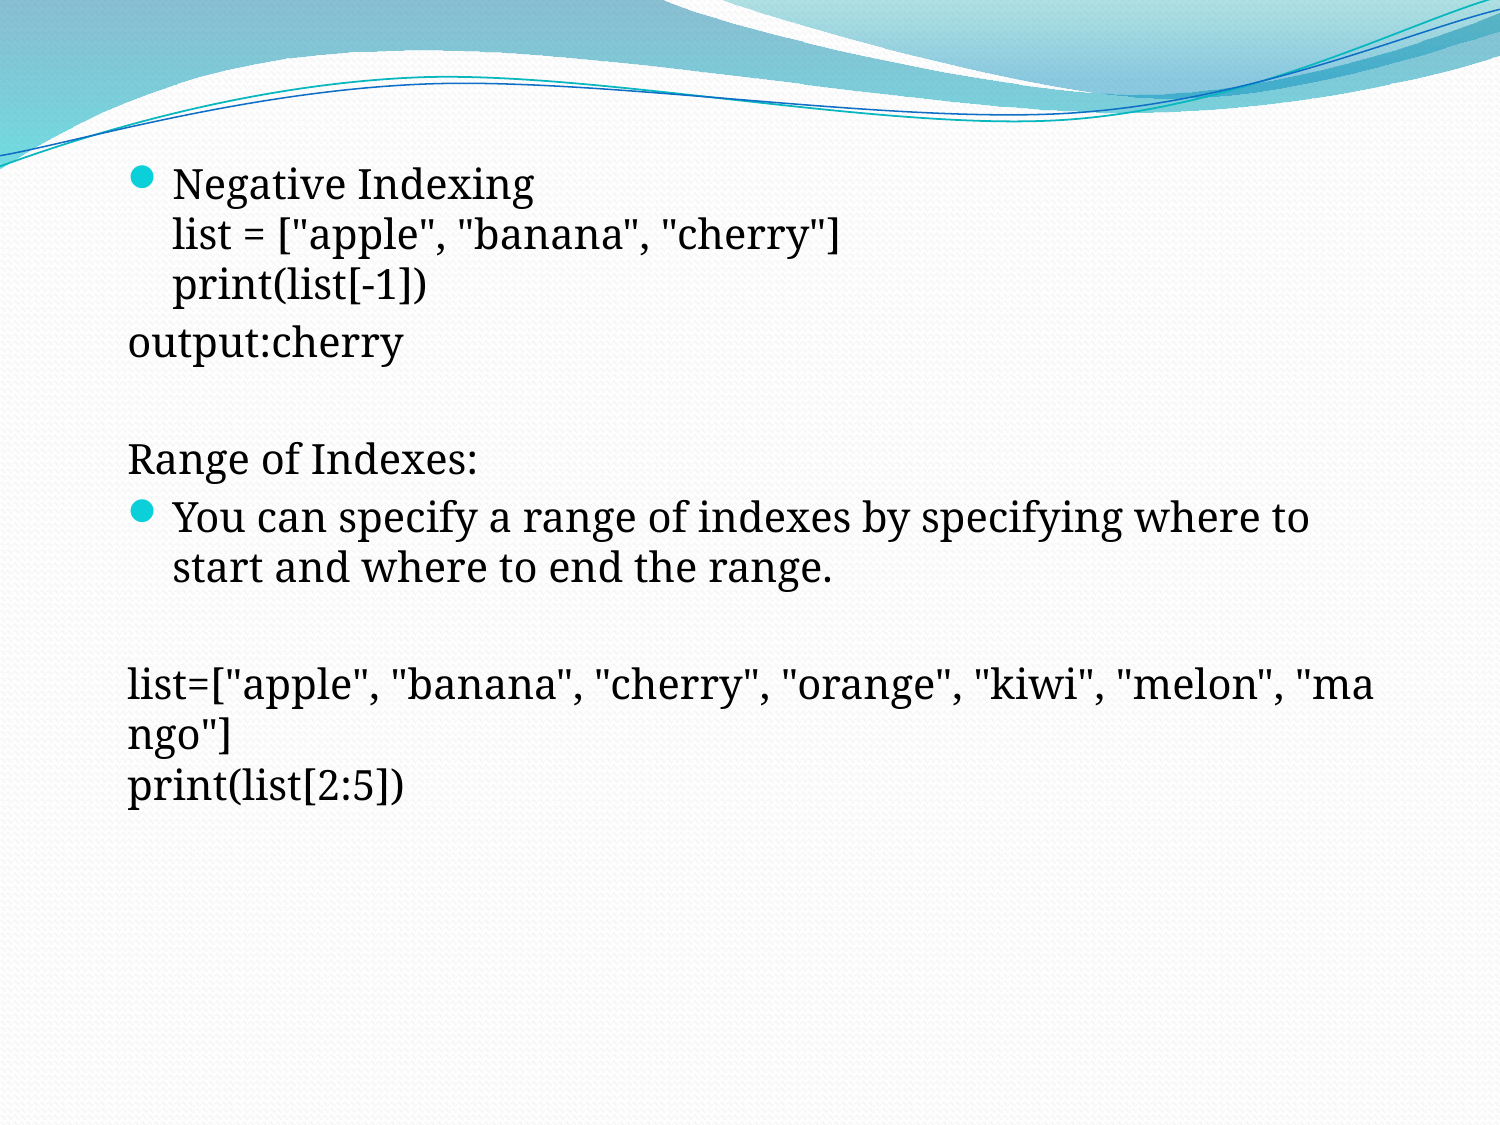

Negative Indexing
list = ["apple", "banana", "cherry"]
print(list[-1])
output:cherry

Range of Indexes:
You can specify a range of indexes by specifying where to start and where to end the range.

list=["apple", "banana", "cherry", "orange", "kiwi", "melon", "mango"]
print(list[2:5])